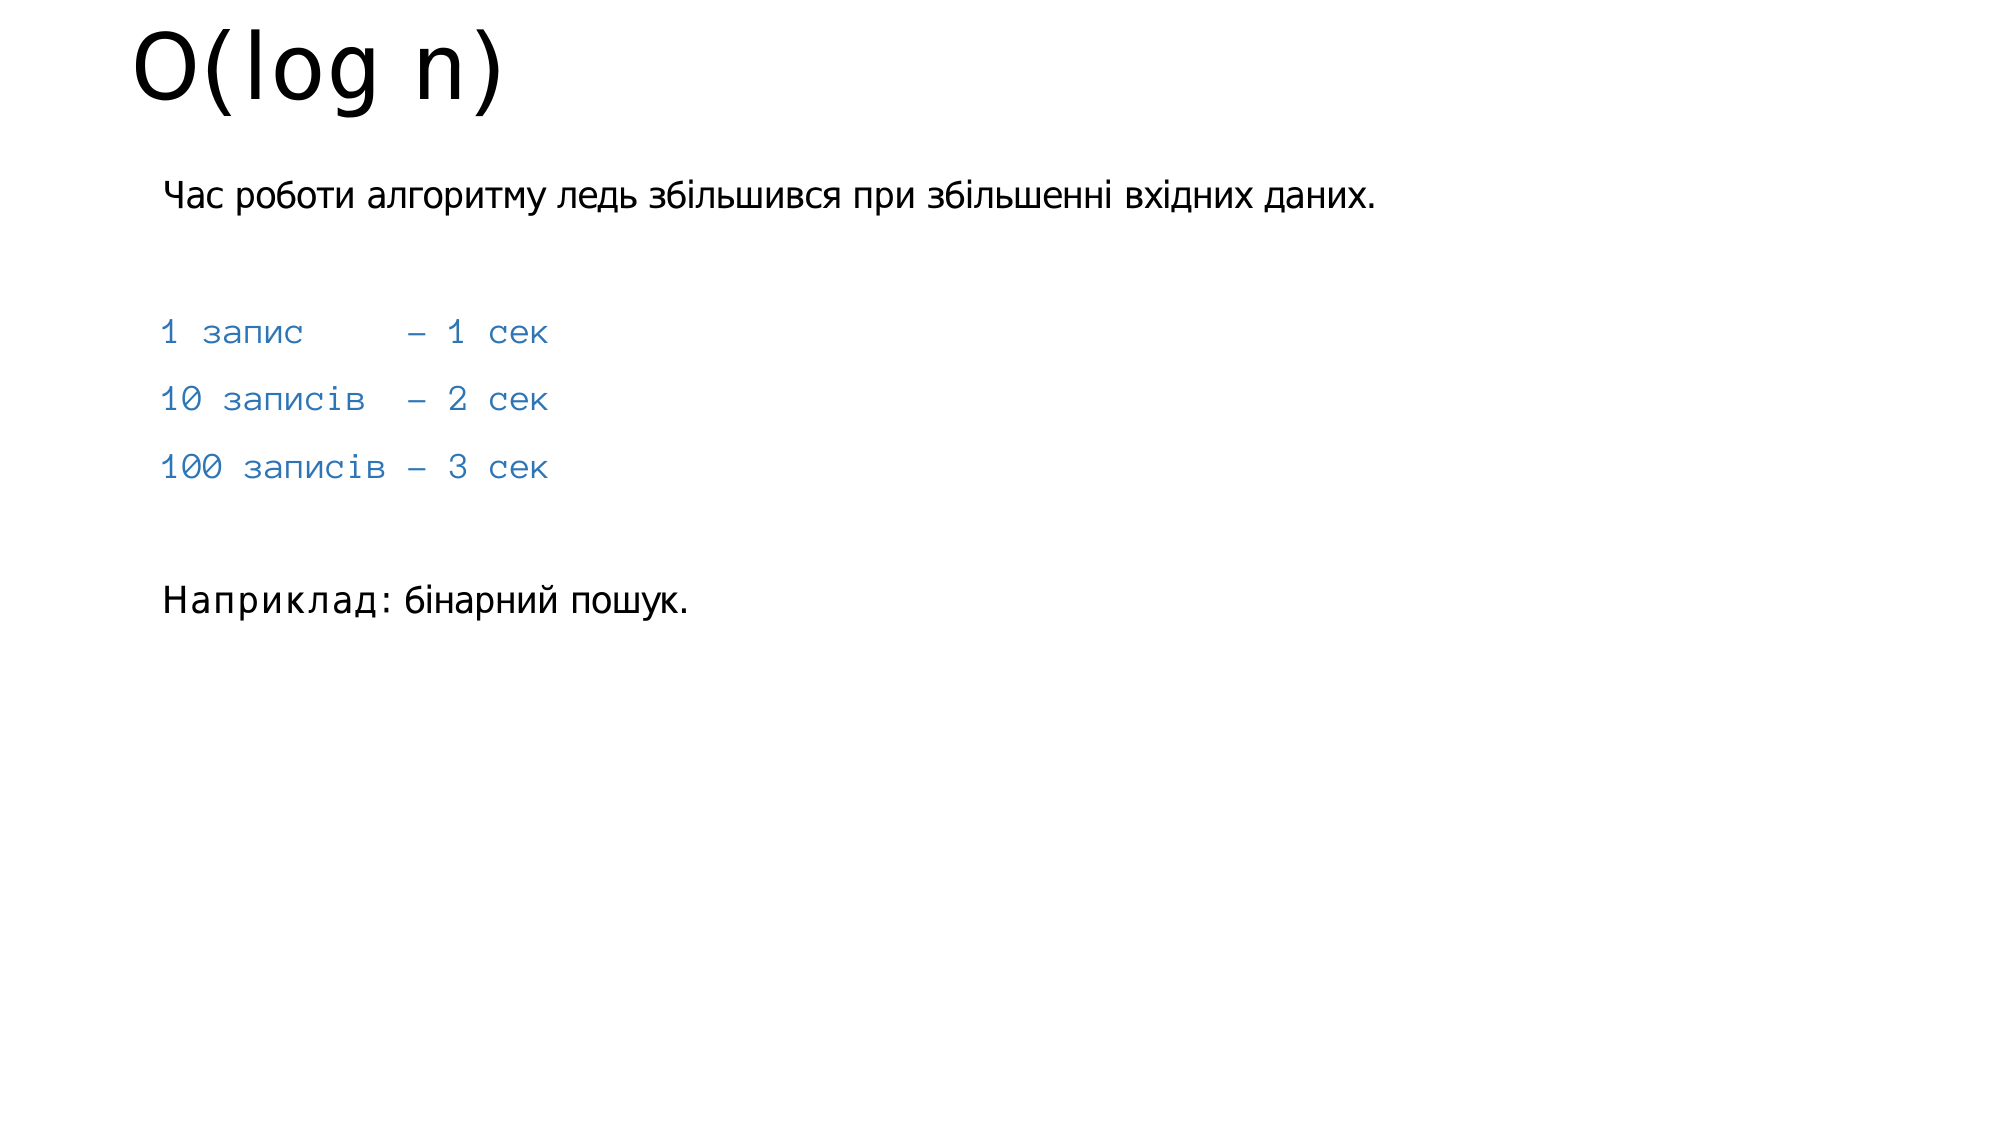

# O(log n)
Час роботи алгоритму ледь збільшився при збільшенні вхідних даних.

1 запис     - 1 сек
10 записів  - 2 сек
100 записів - 3 сек

Наприклад: бінарний пошук.